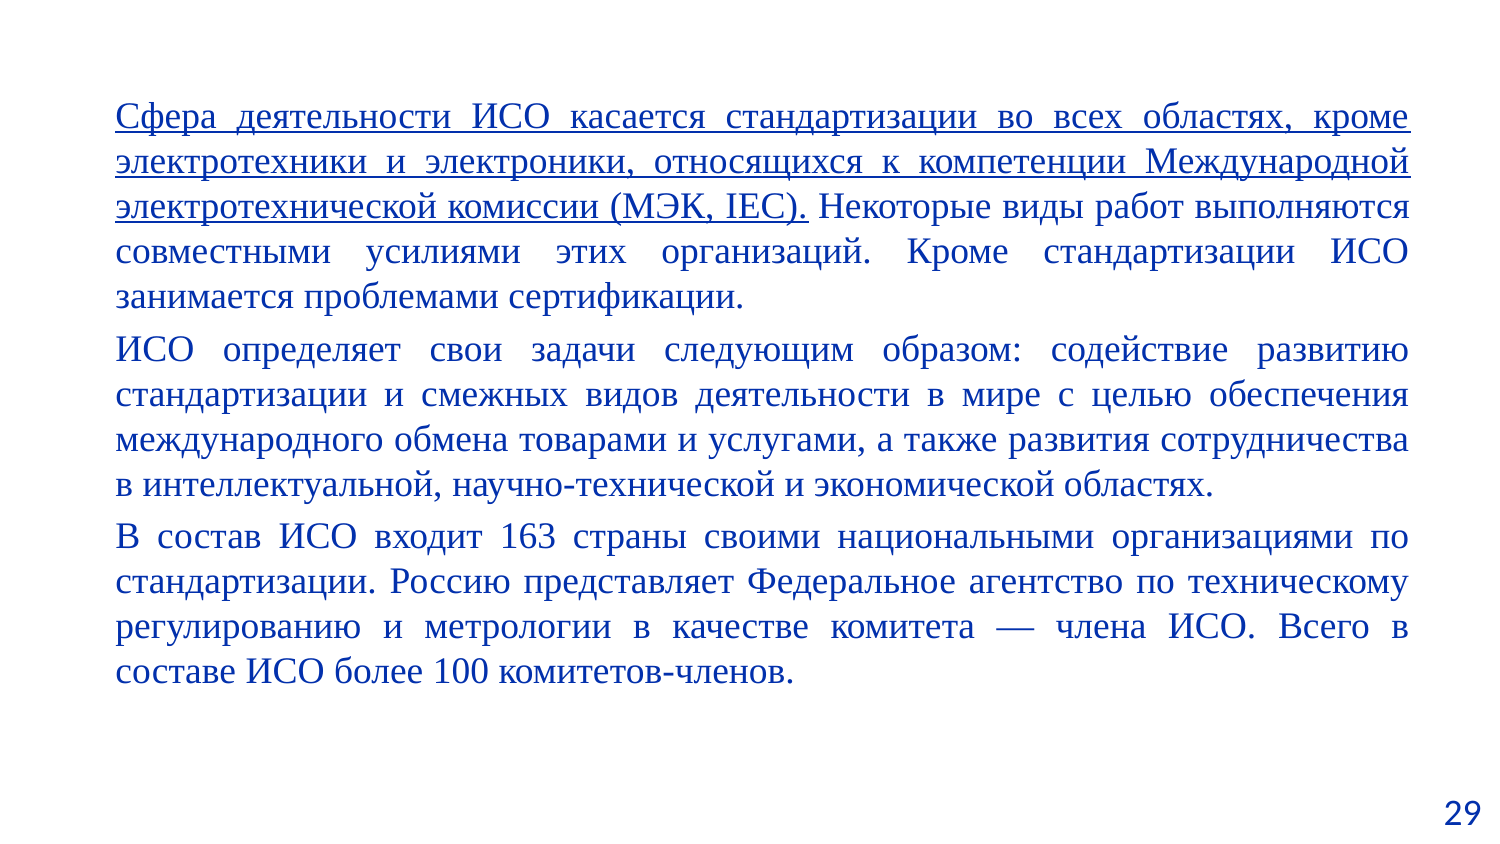

Сфера деятельности ИСО касается стандартизации во всех областях, кроме электротехники и электроники, относящихся к компетенции Международной электротехнической комиссии (МЭК, IEC). Некоторые виды работ выполняются совместными усилиями этих организаций. Кроме стандартизации ИСО занимается проблемами сертификации.
ИСО определяет свои задачи следующим образом: содействие развитию стандартизации и смежных видов деятельности в мире с целью обеспечения международного обмена товарами и услугами, а также развития сотрудничества в интеллектуальной, научно-технической и экономической областях.
В состав ИСО входит 163 страны своими национальными организациями по стандартизации. Россию представляет Федеральное агентство по техническому регулированию и метрологии в качестве комитета — члена ИСО. Всего в составе ИСО более 100 комитетов-членов.

  29